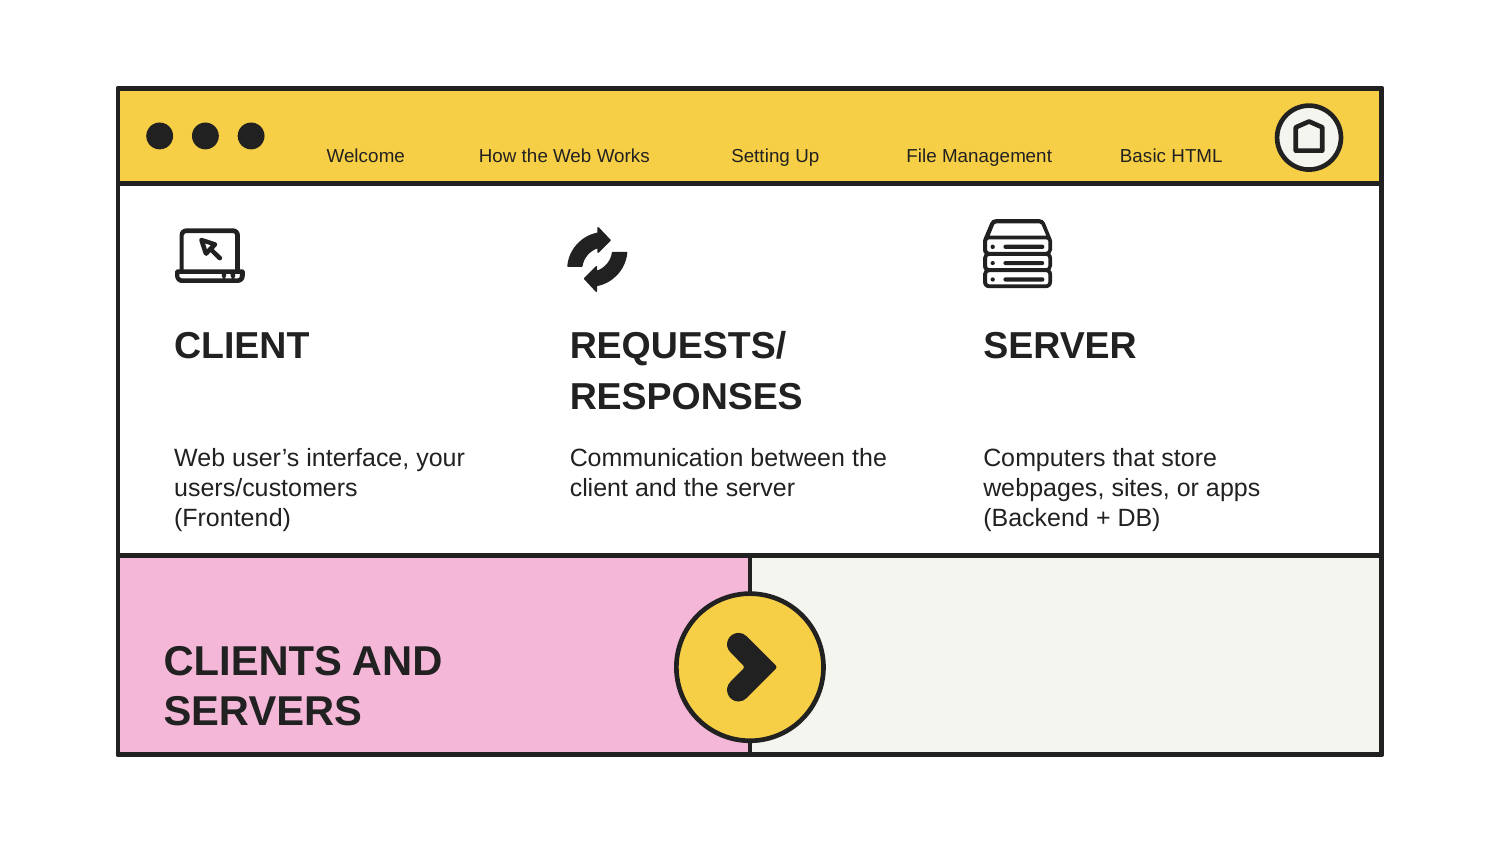

Welcome
How the Web Works
Setting Up
File Management
Basic HTML

CLIENT
REQUESTS/
RESPONSES
SERVER
Web user’s interface, your users/customers
(Frontend)
Communication between the client and the server
Computers that store webpages, sites, or apps
(Backend + DB)

# CLIENTS AND SERVERS